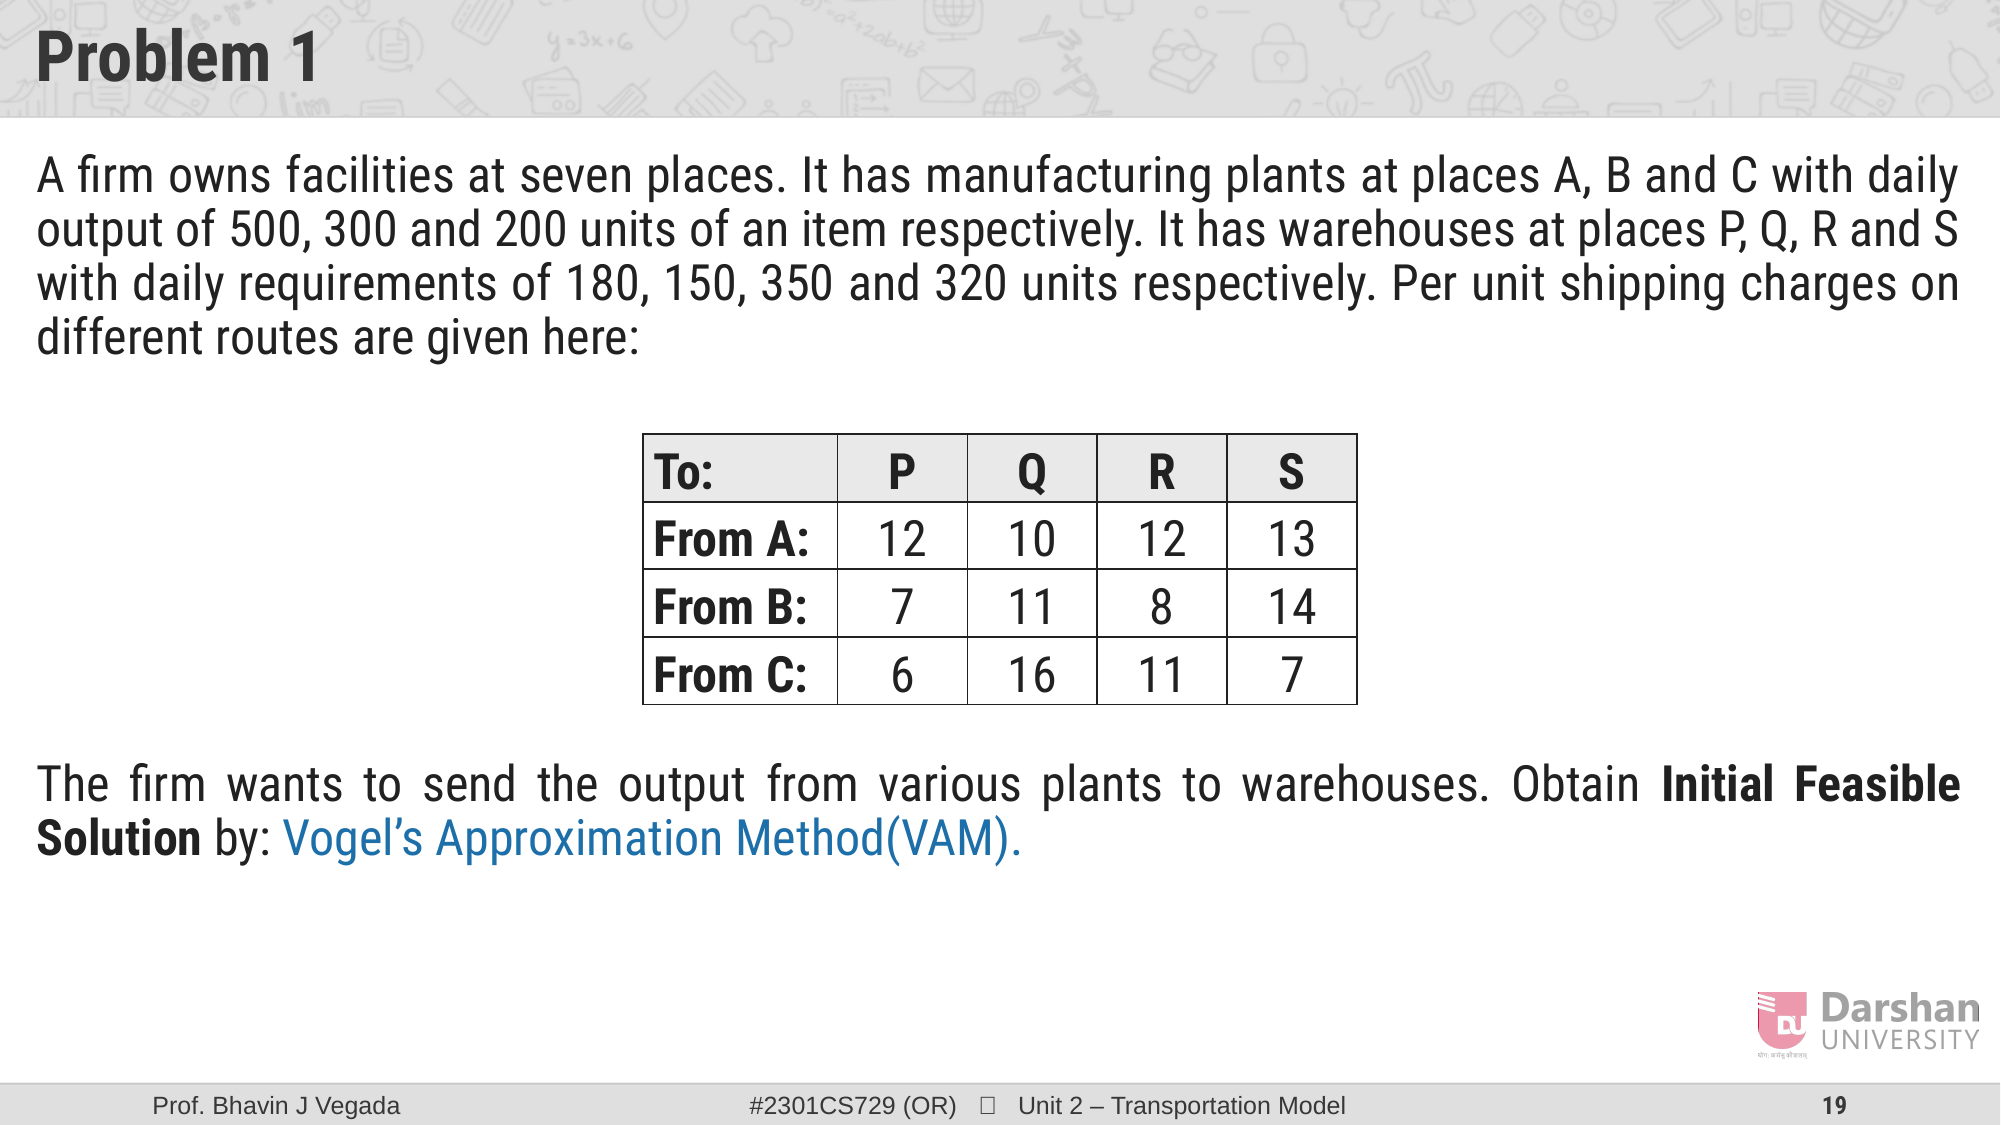

# Problem 1
A firm owns facilities at seven places. It has manufacturing plants at places A, B and C with daily output of 500, 300 and 200 units of an item respectively. It has warehouses at places P, Q, R and S with daily requirements of 180, 150, 350 and 320 units respectively. Per unit shipping charges on different routes are given here:
| To: | P | Q | R | S |
| --- | --- | --- | --- | --- |
| From A: | 12 | 10 | 12 | 13 |
| From B: | 7 | 11 | 8 | 14 |
| From C: | 6 | 16 | 11 | 7 |
The firm wants to send the output from various plants to warehouses. Obtain Initial Feasible Solution by: Vogel’s Approximation Method(VAM).